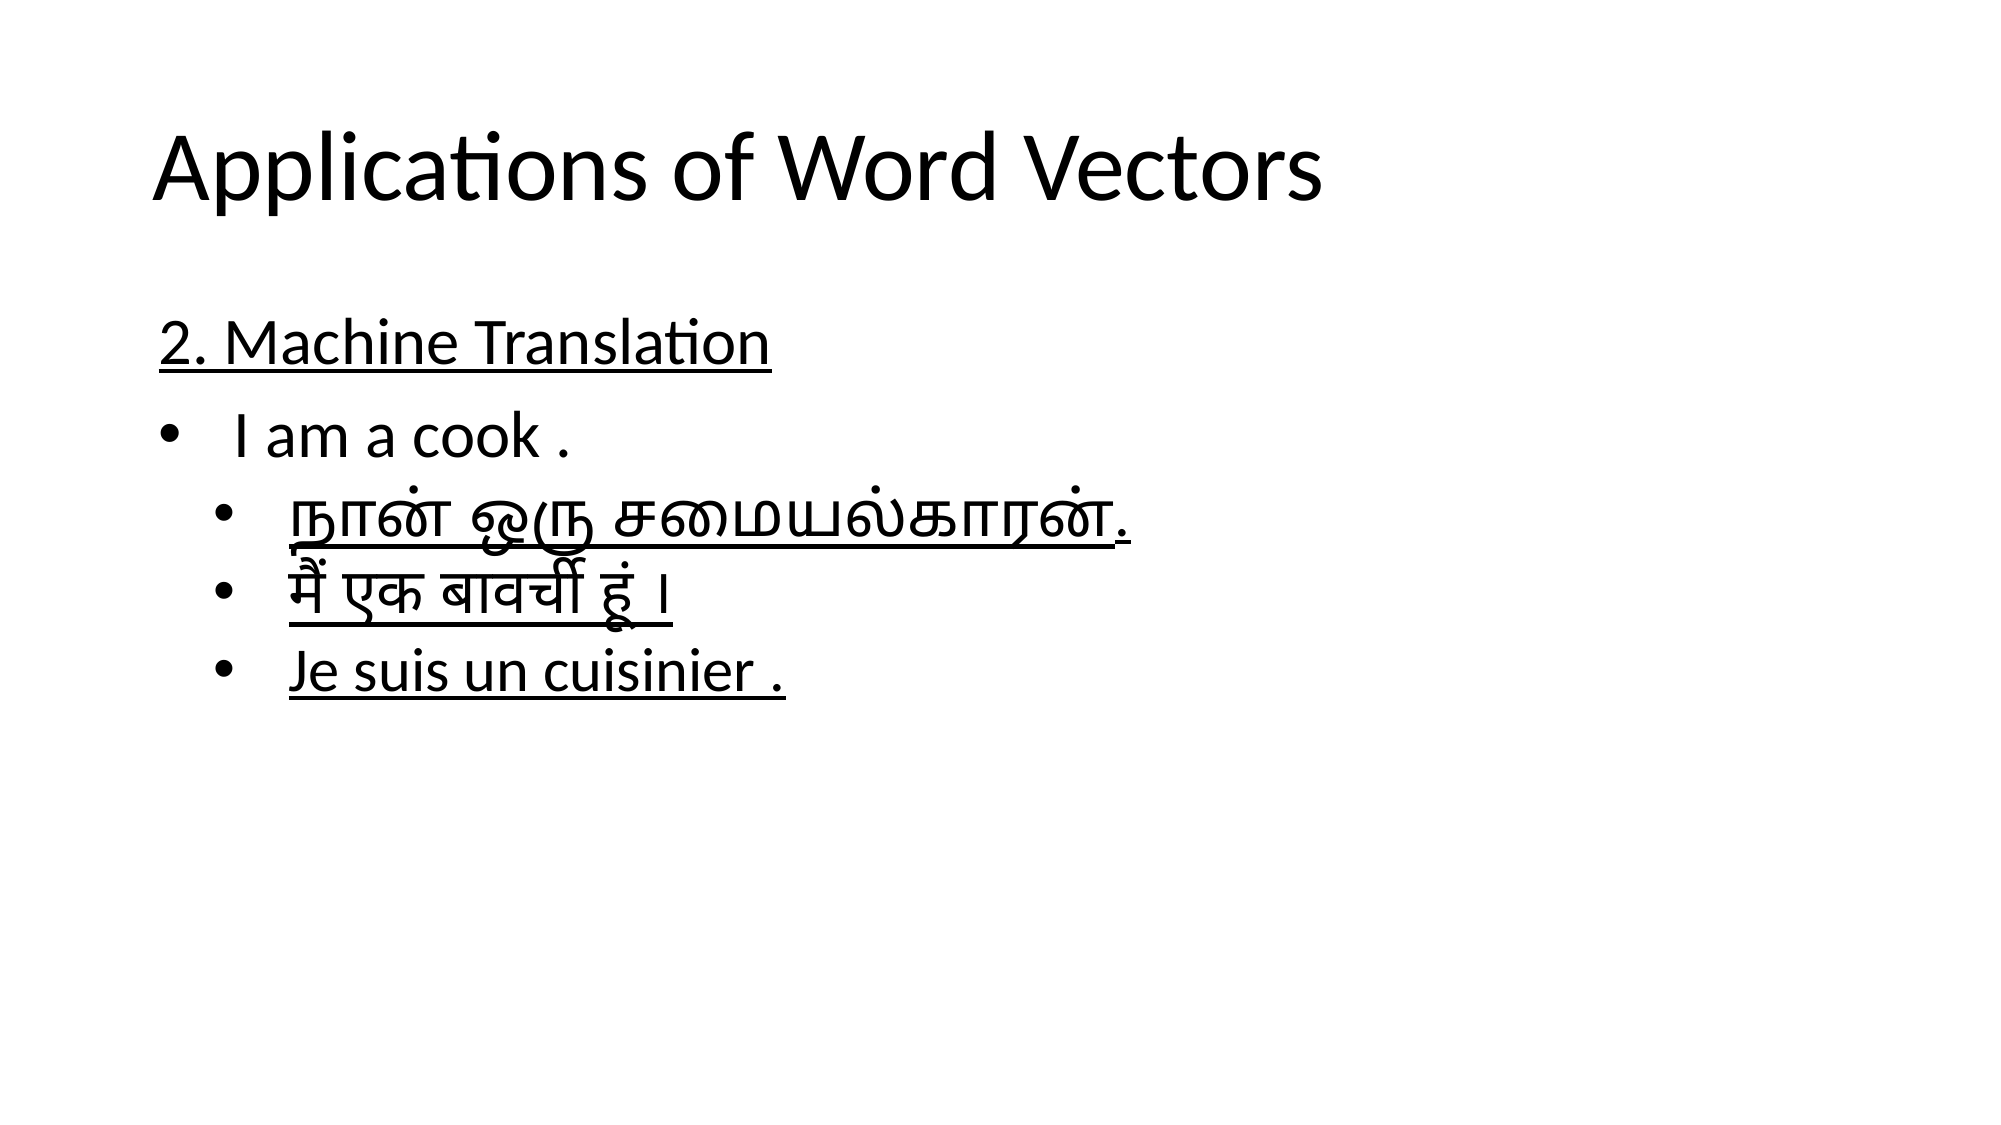

# Applications of Word Vectors
2. Machine Translation
I am a cook .
நான் ஒரு சமையல்காரன்.
मैं एक बावर्ची हूं ।
Je suis un cuisinier .